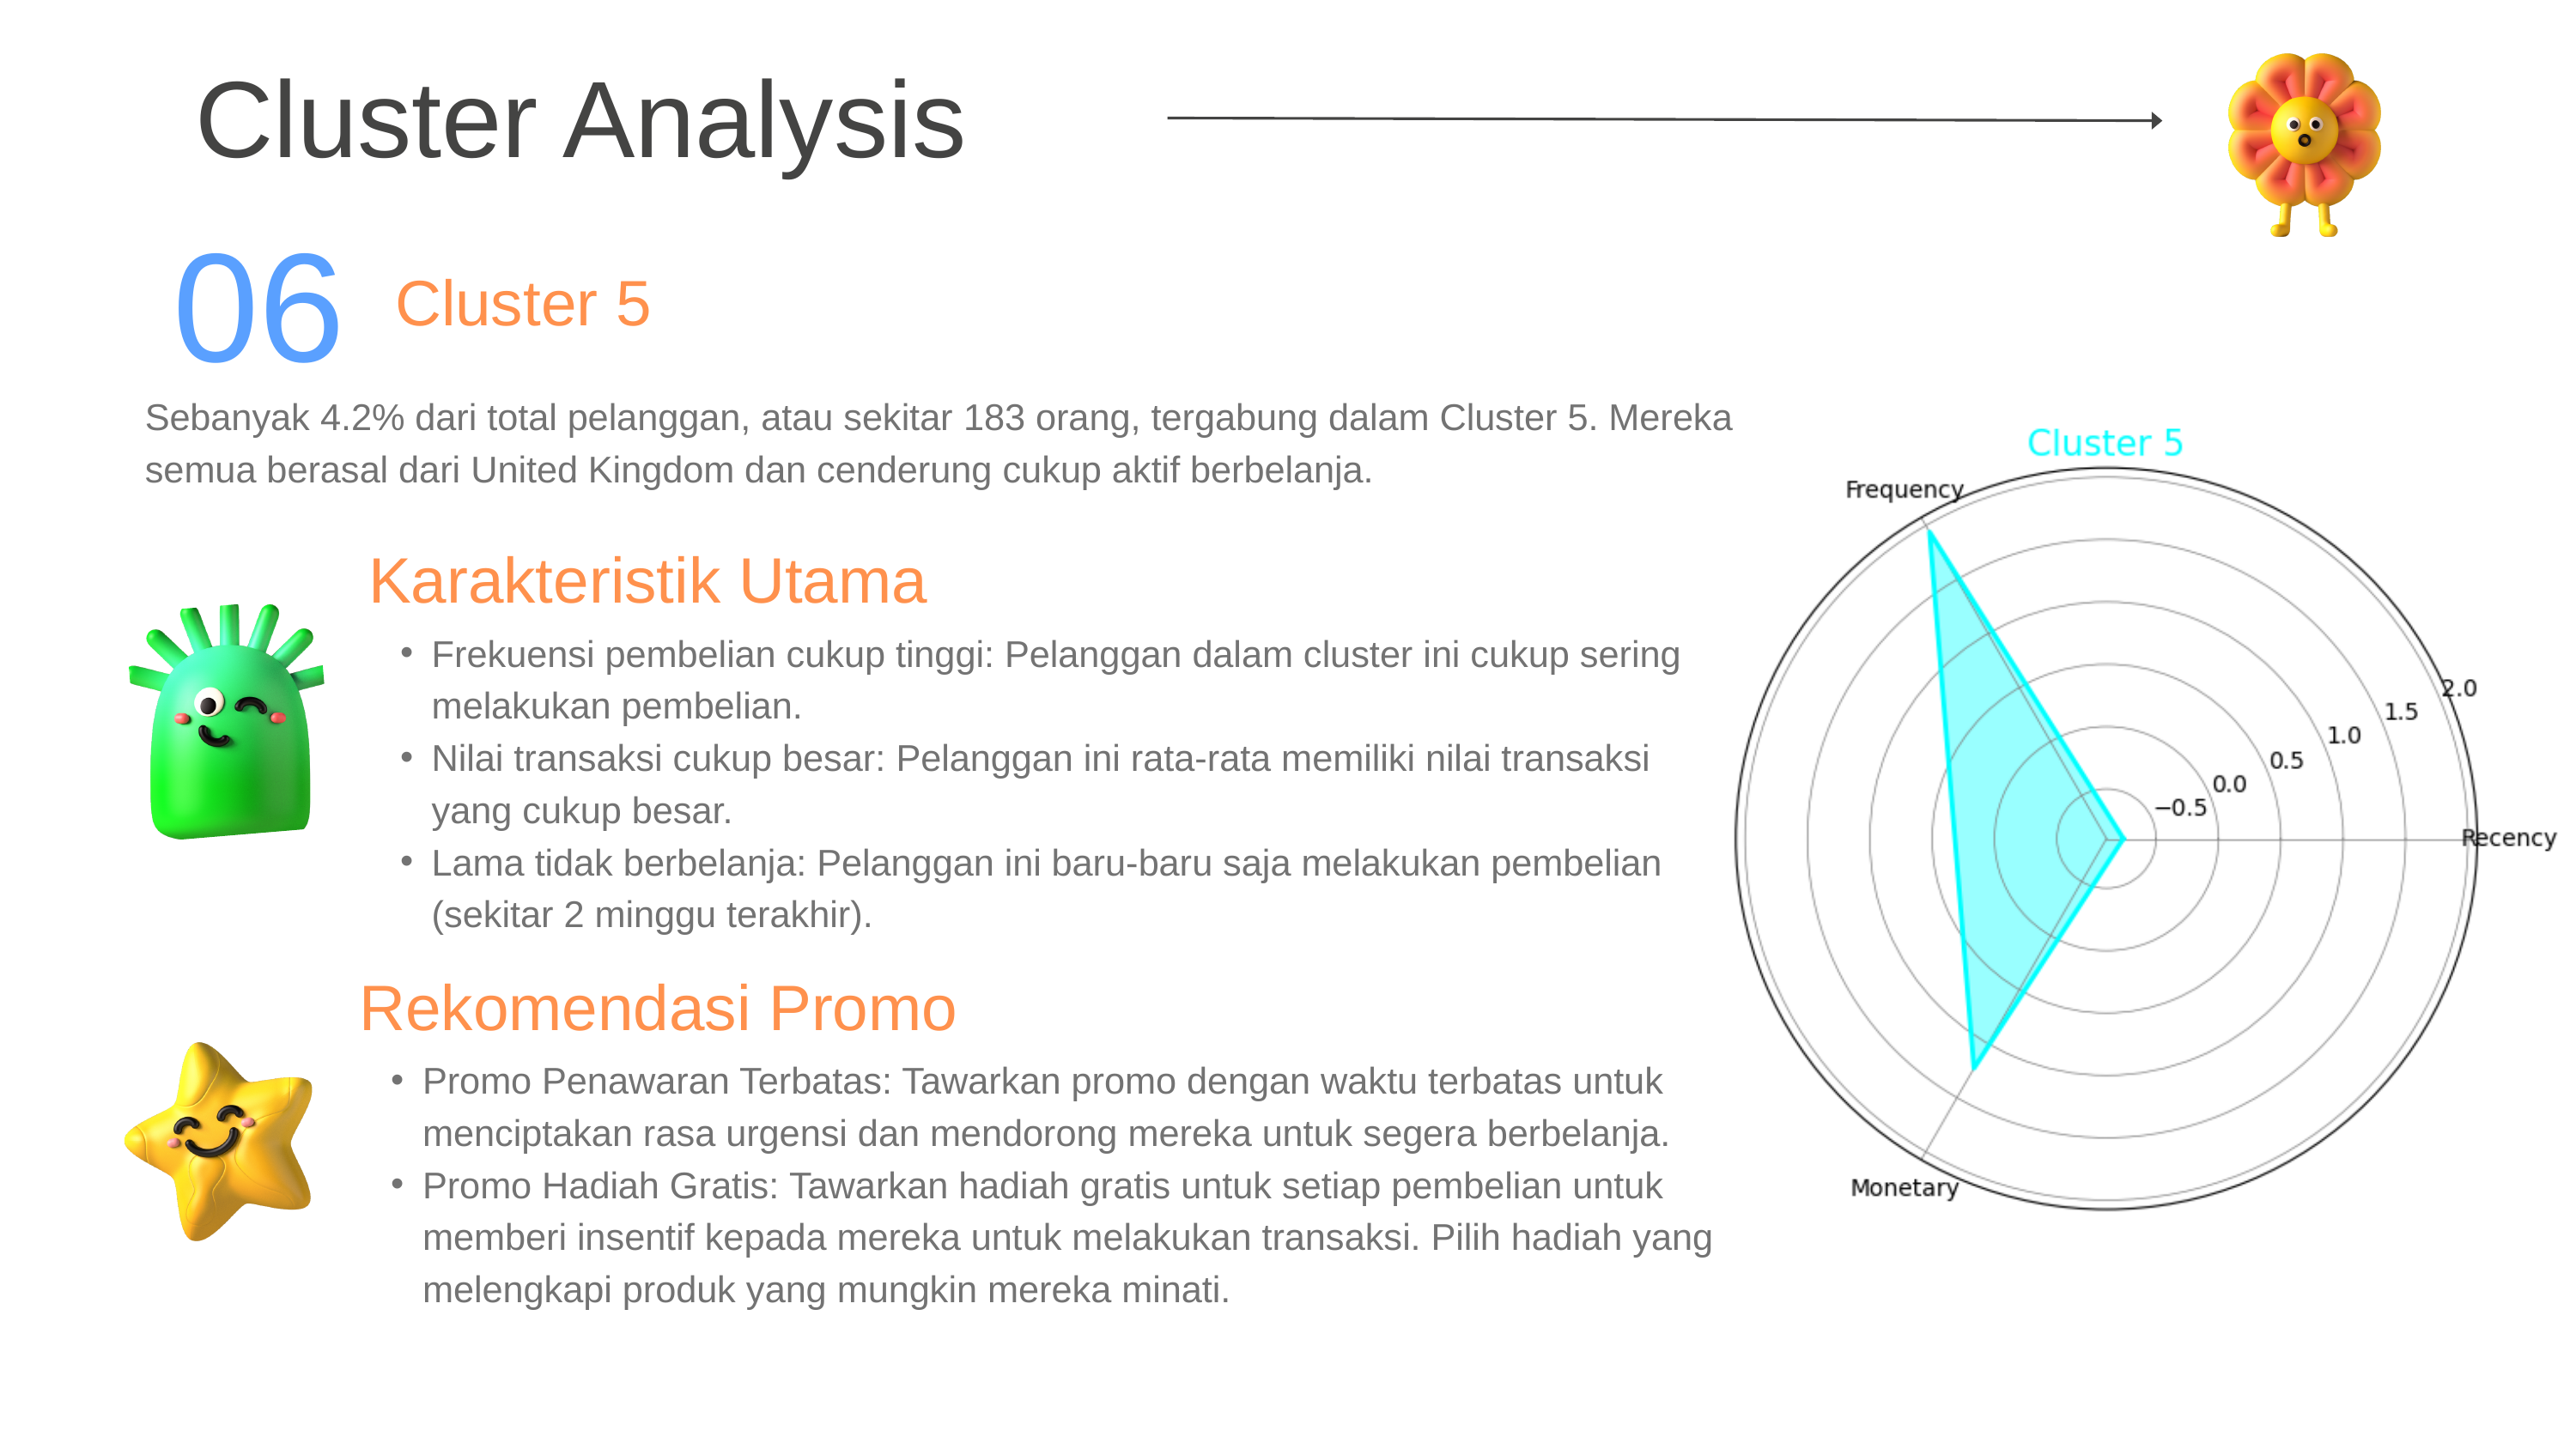

Cluster Analysis

06
Cluster 5
Sebanyak 4.2% dari total pelanggan, atau sekitar 183 orang, tergabung dalam Cluster 5. Mereka semua berasal dari United Kingdom dan cenderung cukup aktif berbelanja.

Karakteristik Utama

Frekuensi pembelian cukup tinggi: Pelanggan dalam cluster ini cukup sering melakukan pembelian.
Nilai transaksi cukup besar: Pelanggan ini rata-rata memiliki nilai transaksi yang cukup besar.
Lama tidak berbelanja: Pelanggan ini baru-baru saja melakukan pembelian (sekitar 2 minggu terakhir).
Rekomendasi Promo

Promo Penawaran Terbatas: Tawarkan promo dengan waktu terbatas untuk menciptakan rasa urgensi dan mendorong mereka untuk segera berbelanja.
Promo Hadiah Gratis: Tawarkan hadiah gratis untuk setiap pembelian untuk memberi insentif kepada mereka untuk melakukan transaksi. Pilih hadiah yang melengkapi produk yang mungkin mereka minati.